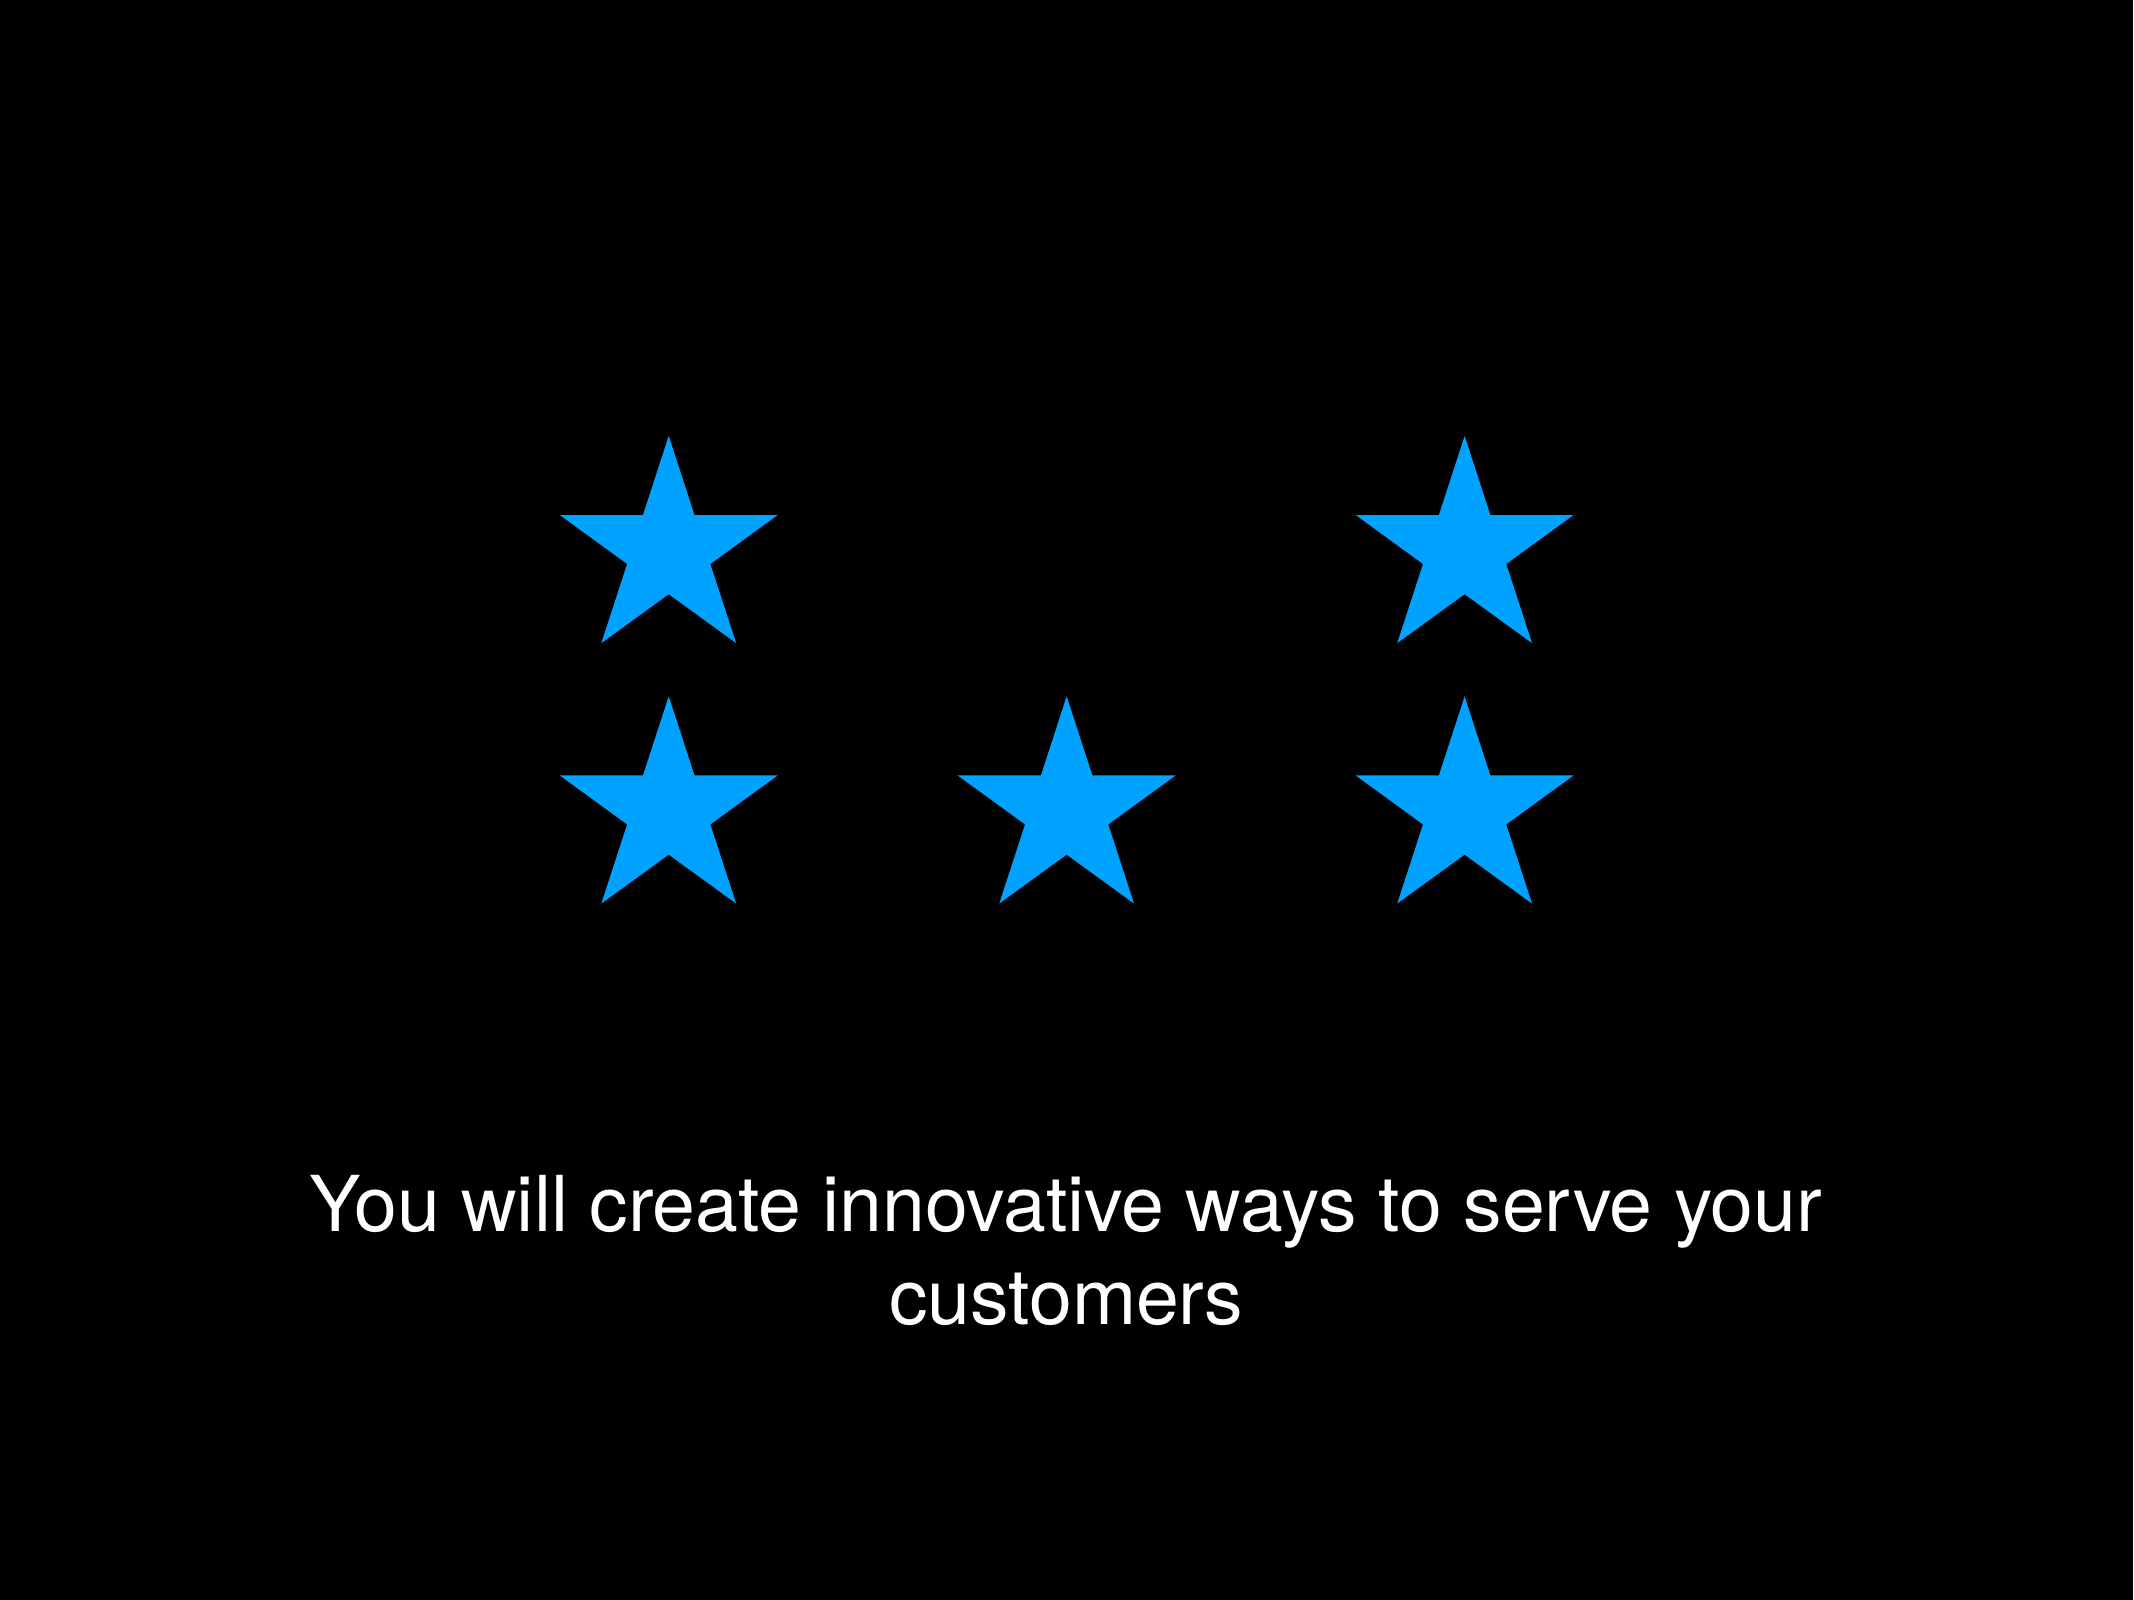

You will create innovative ways to serve your customers